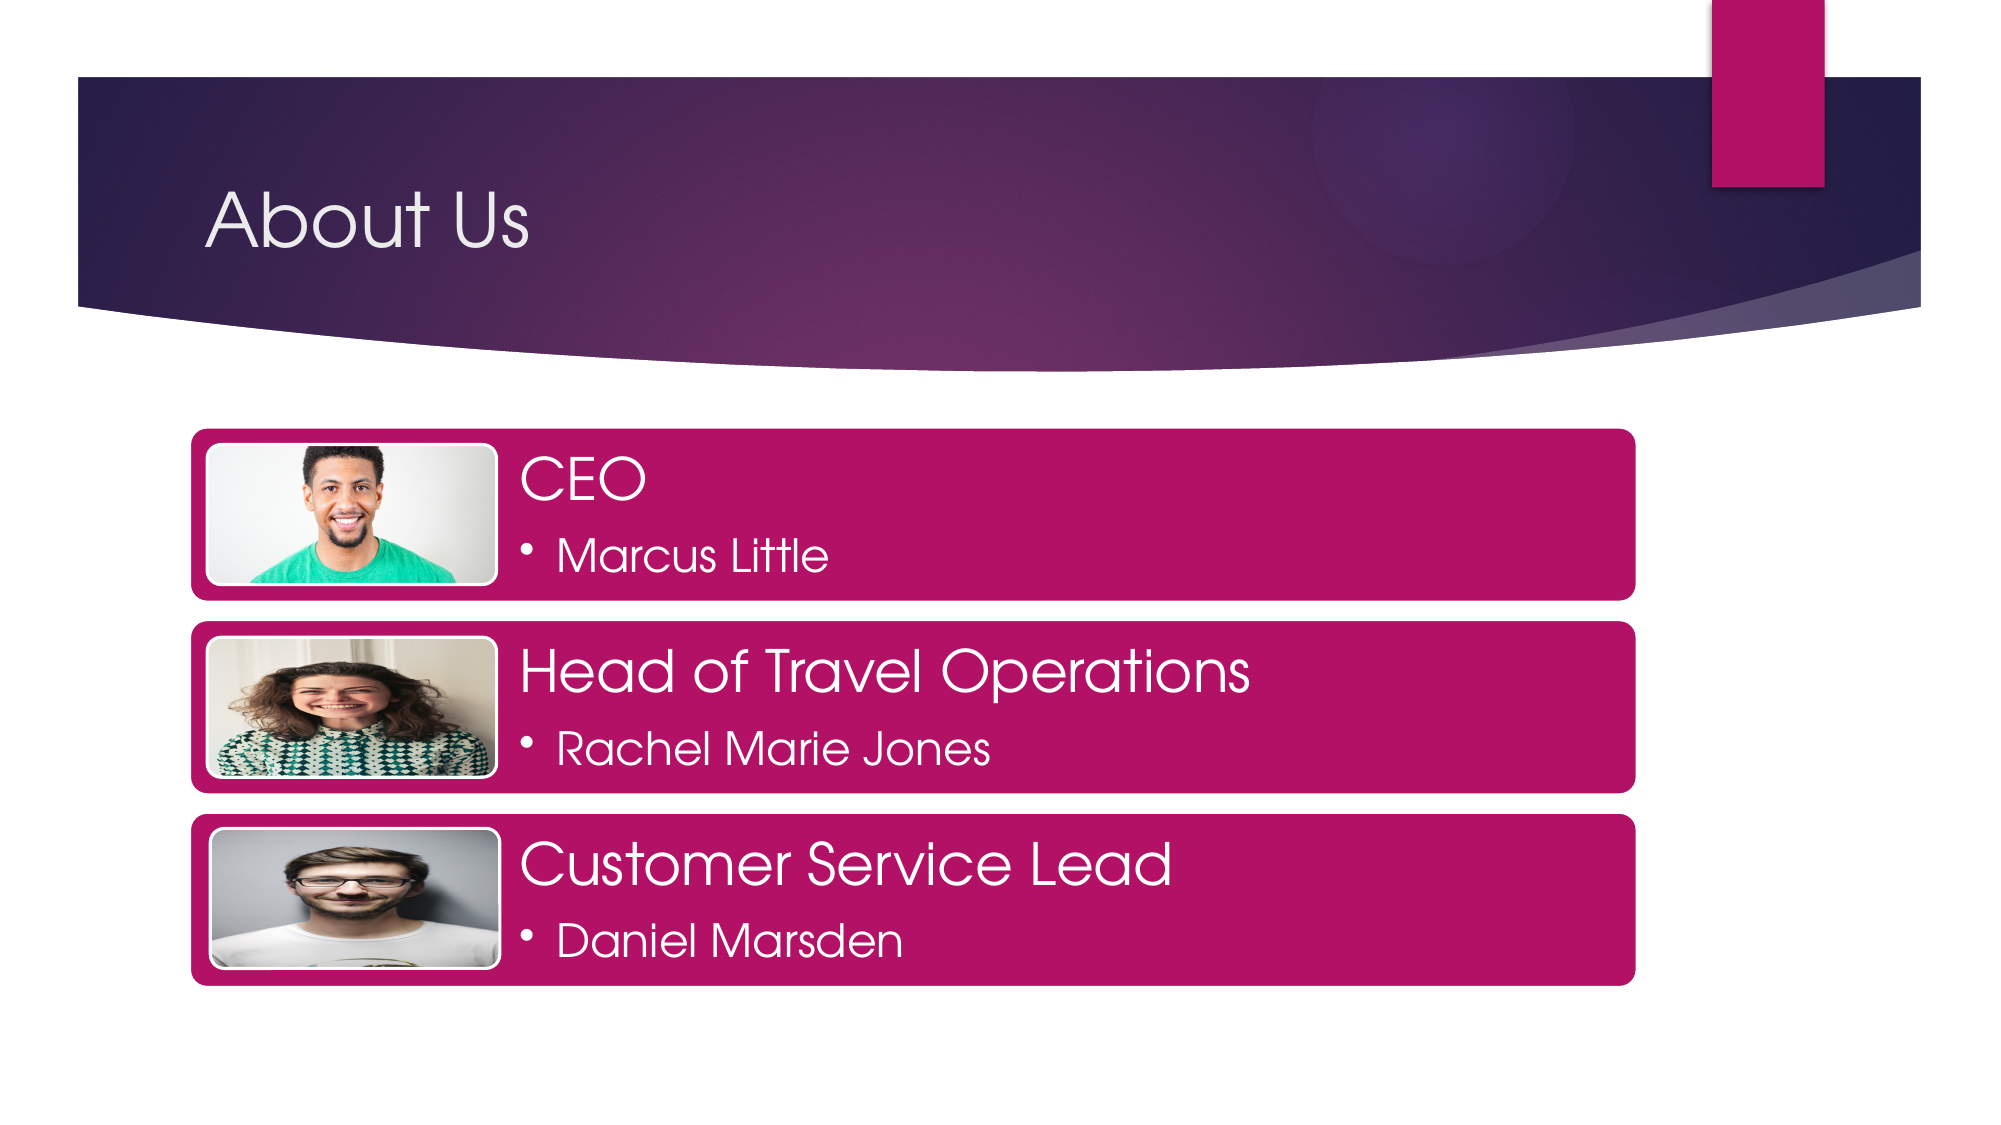

# About Us
CEO
Marcus Little
Head of Travel Operations
Rachel Marie Jones
Customer Service Lead
Daniel Marsden